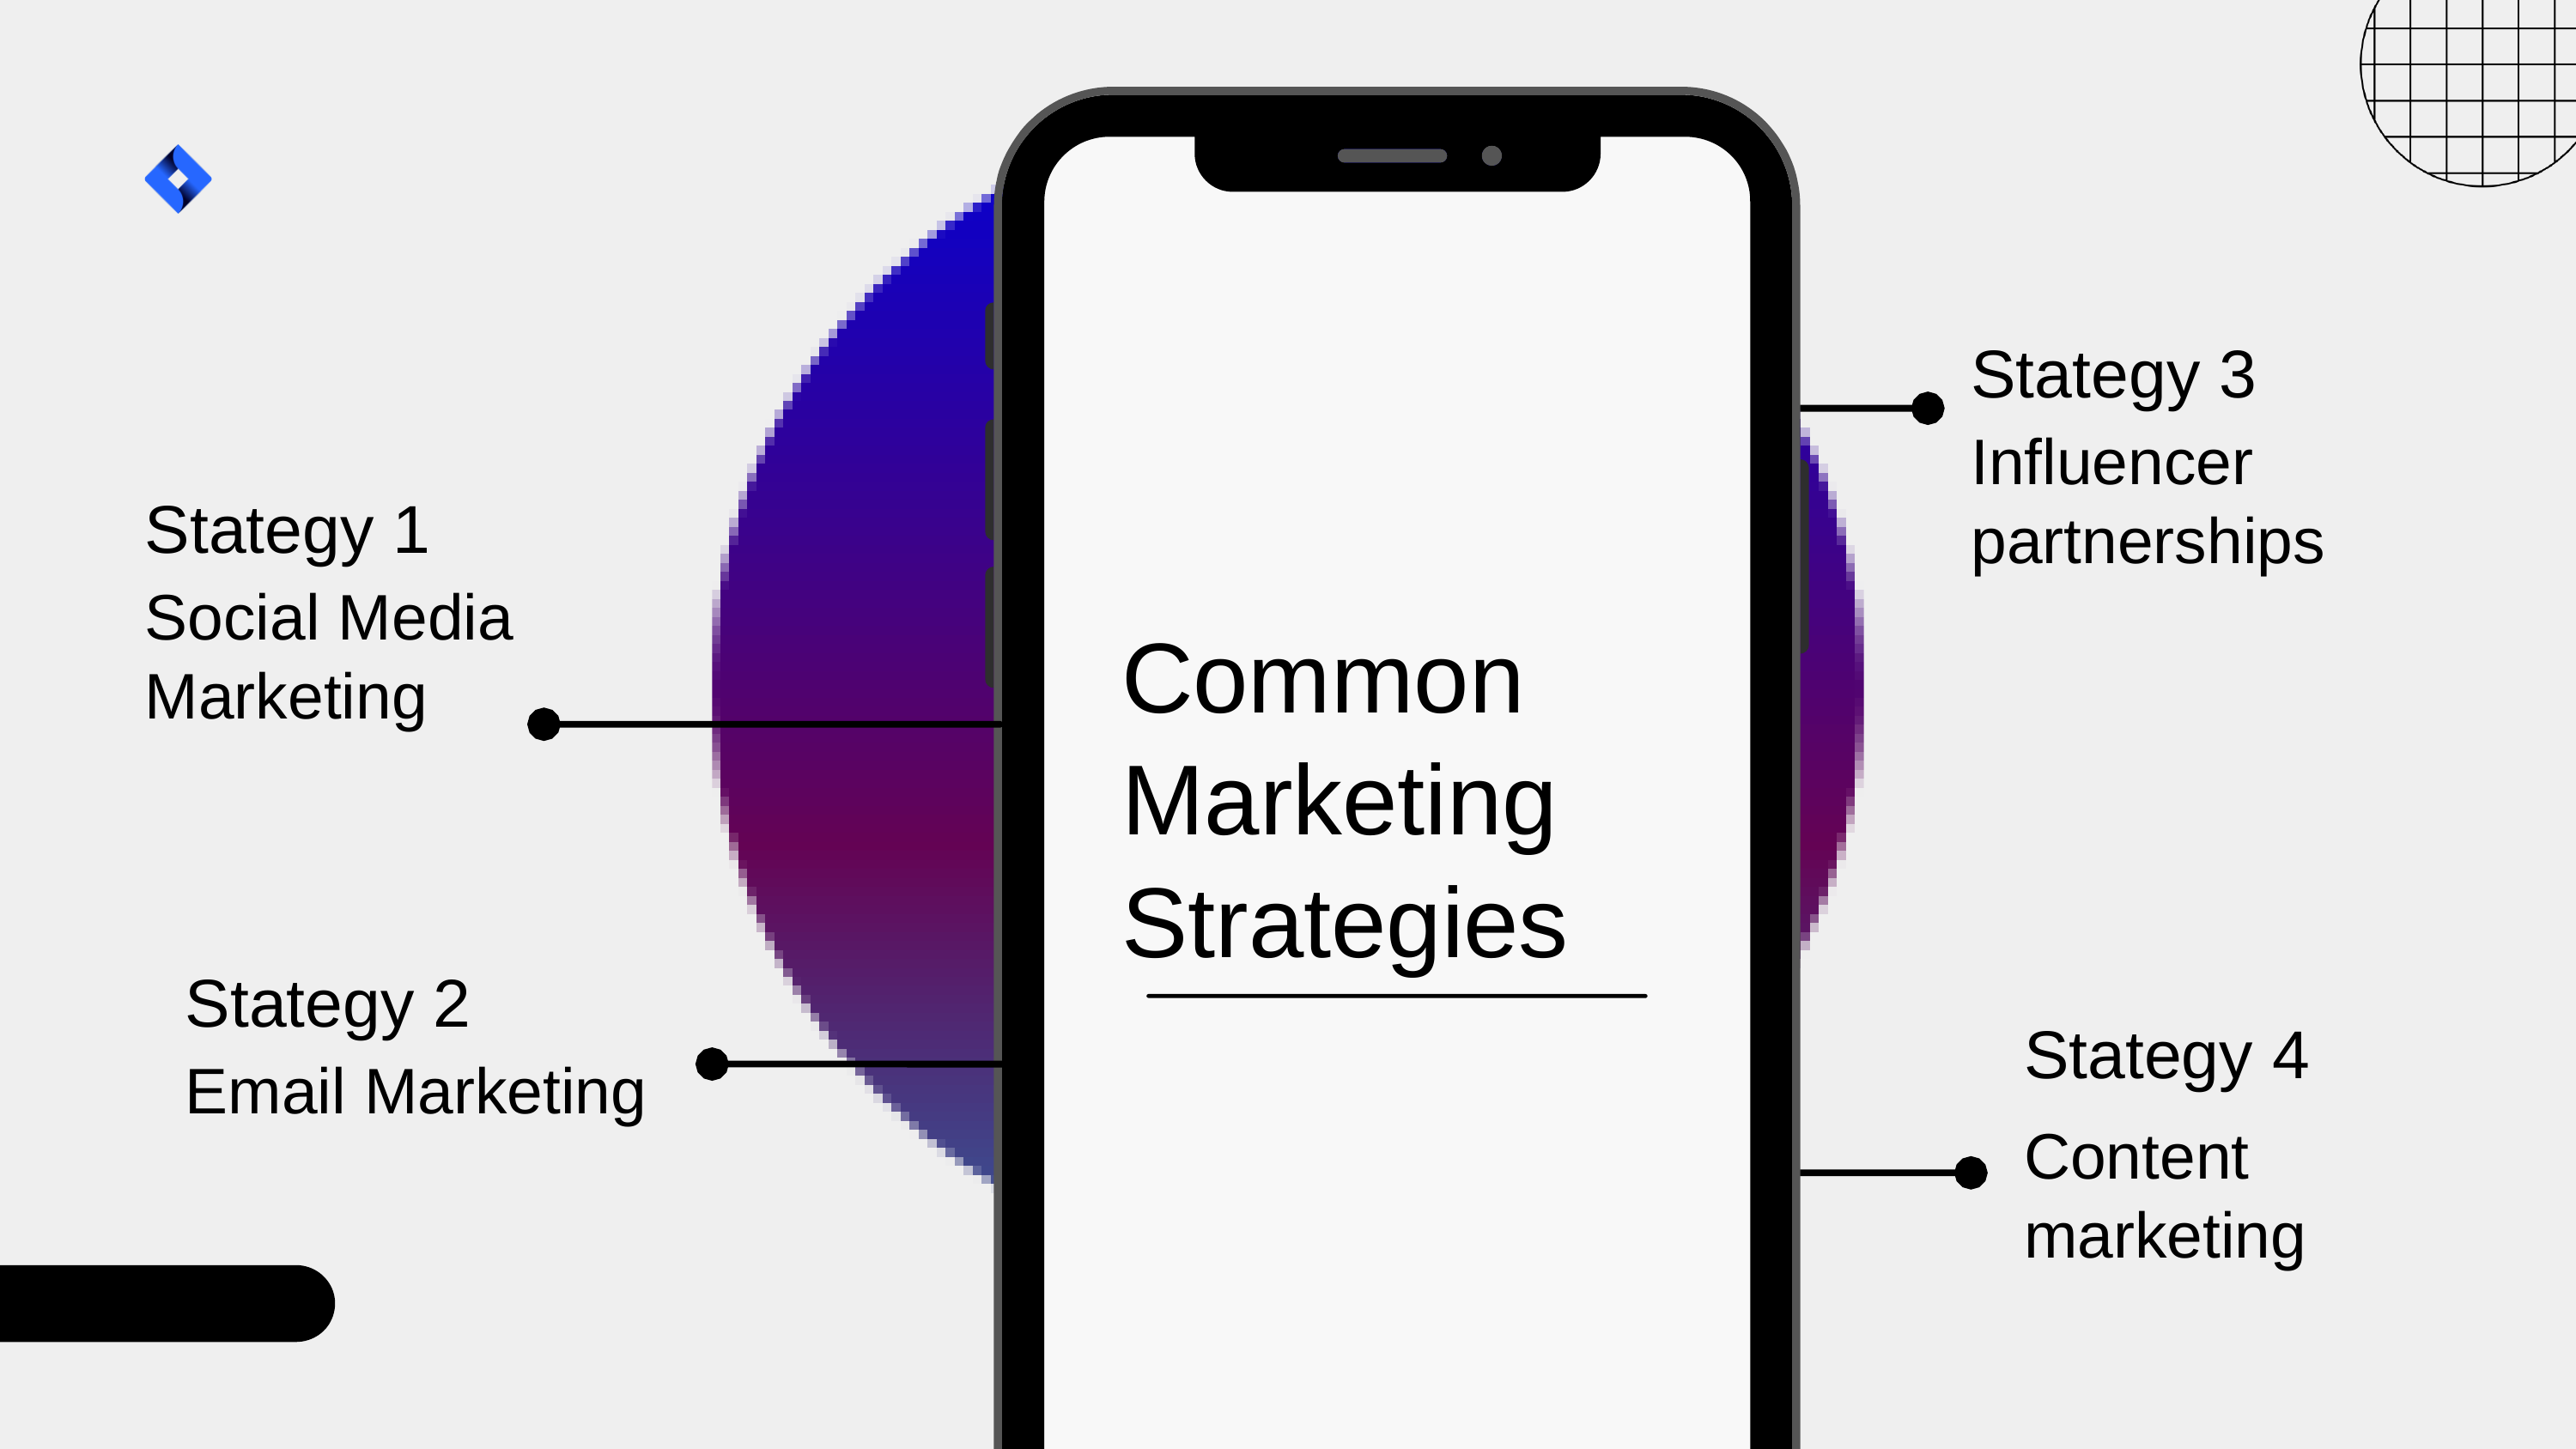

Stategy 3

Influencer partnerships
Stategy 1
Social Media Marketing
Common Marketing Strategies

Stategy 2

Stategy 4
Email Marketing

Content marketing